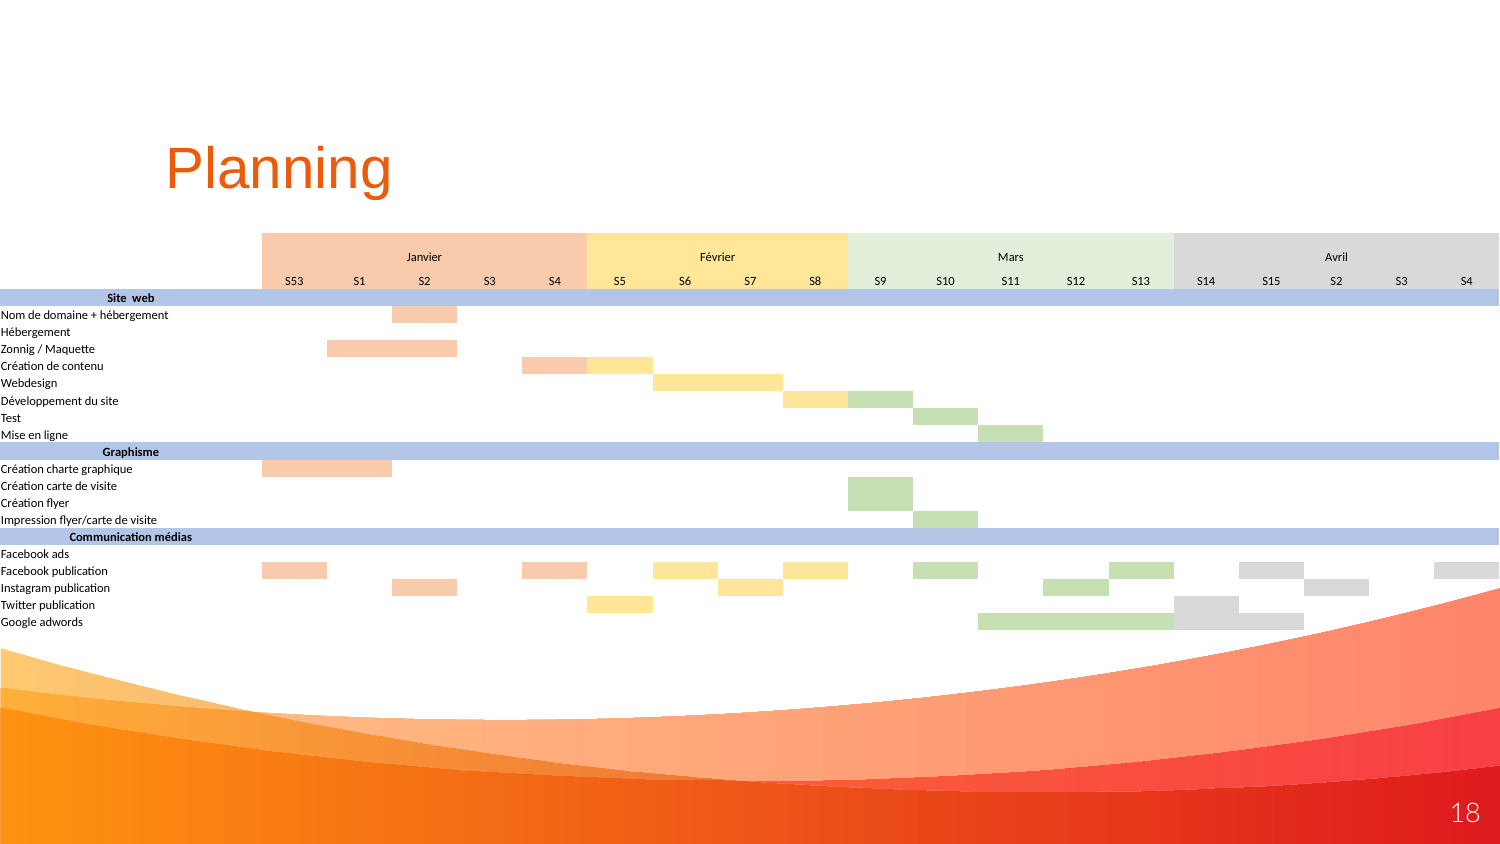

Planning
|  | Janvier |  |  |  |  | Février |  |  |  | Mars |  |  |  |  | Avril |  |  |  |  |
| --- | --- | --- | --- | --- | --- | --- | --- | --- | --- | --- | --- | --- | --- | --- | --- | --- | --- | --- | --- |
|  | S53 | S1 | S2 | S3 | S4 | S5 | S6 | S7 | S8 | S9 | S10 | S11 | S12 | S13 | S14 | S15 | S2 | S3 | S4 |
| Site web |  |  |  |  |  |  |  |  |  |  |  |  |  |  |  |  |  |  |  |
| Nom de domaine + hébergement |  |  |  |  |  |  |  |  |  |  |  |  |  |  |  |  |  |  |  |
| Hébergement |  |  |  |  |  |  |  |  |  |  |  |  |  |  |  |  |  |  |  |
| Zonnig / Maquette |  |  |  |  |  |  |  |  |  |  |  |  |  |  |  |  |  |  |  |
| Création de contenu |  |  |  |  |  |  |  |  |  |  |  |  |  |  |  |  |  |  |  |
| Webdesign |  |  |  |  |  |  |  |  |  |  |  |  |  |  |  |  |  |  |  |
| Développement du site |  |  |  |  |  |  |  |  |  |  |  |  |  |  |  |  |  |  |  |
| Test |  |  |  |  |  |  |  |  |  |  |  |  |  |  |  |  |  |  |  |
| Mise en ligne |  |  |  |  |  |  |  |  |  |  |  |  |  |  |  |  |  |  |  |
| Graphisme |  |  |  |  |  |  |  |  |  |  |  |  |  |  |  |  |  |  |  |
| Création charte graphique |  |  |  |  |  |  |  |  |  |  |  |  |  |  |  |  |  |  |  |
| Création carte de visite |  |  |  |  |  |  |  |  |  |  |  |  |  |  |  |  |  |  |  |
| Création flyer |  |  |  |  |  |  |  |  |  |  |  |  |  |  |  |  |  |  |  |
| Impression flyer/carte de visite |  |  |  |  |  |  |  |  |  |  |  |  |  |  |  |  |  |  |  |
| Communication médias |  |  |  |  |  |  |  |  |  |  |  |  |  |  |  |  |  |  |  |
| Facebook ads |  |  |  |  |  |  |  |  |  |  |  |  |  |  |  |  |  |  |  |
| Facebook publication |  |  |  |  |  |  |  |  |  |  |  |  |  |  |  |  |  |  |  |
| Instagram publication |  |  |  |  |  |  |  |  |  |  |  |  |  |  |  |  |  |  |  |
| Twitter publication |  |  |  |  |  |  |  |  |  |  |  |  |  |  |  |  |  |  |  |
| Google adwords |  |  |  |  |  |  |  |  |  |  |  |  |  |  |  |  |  |  |  |
18